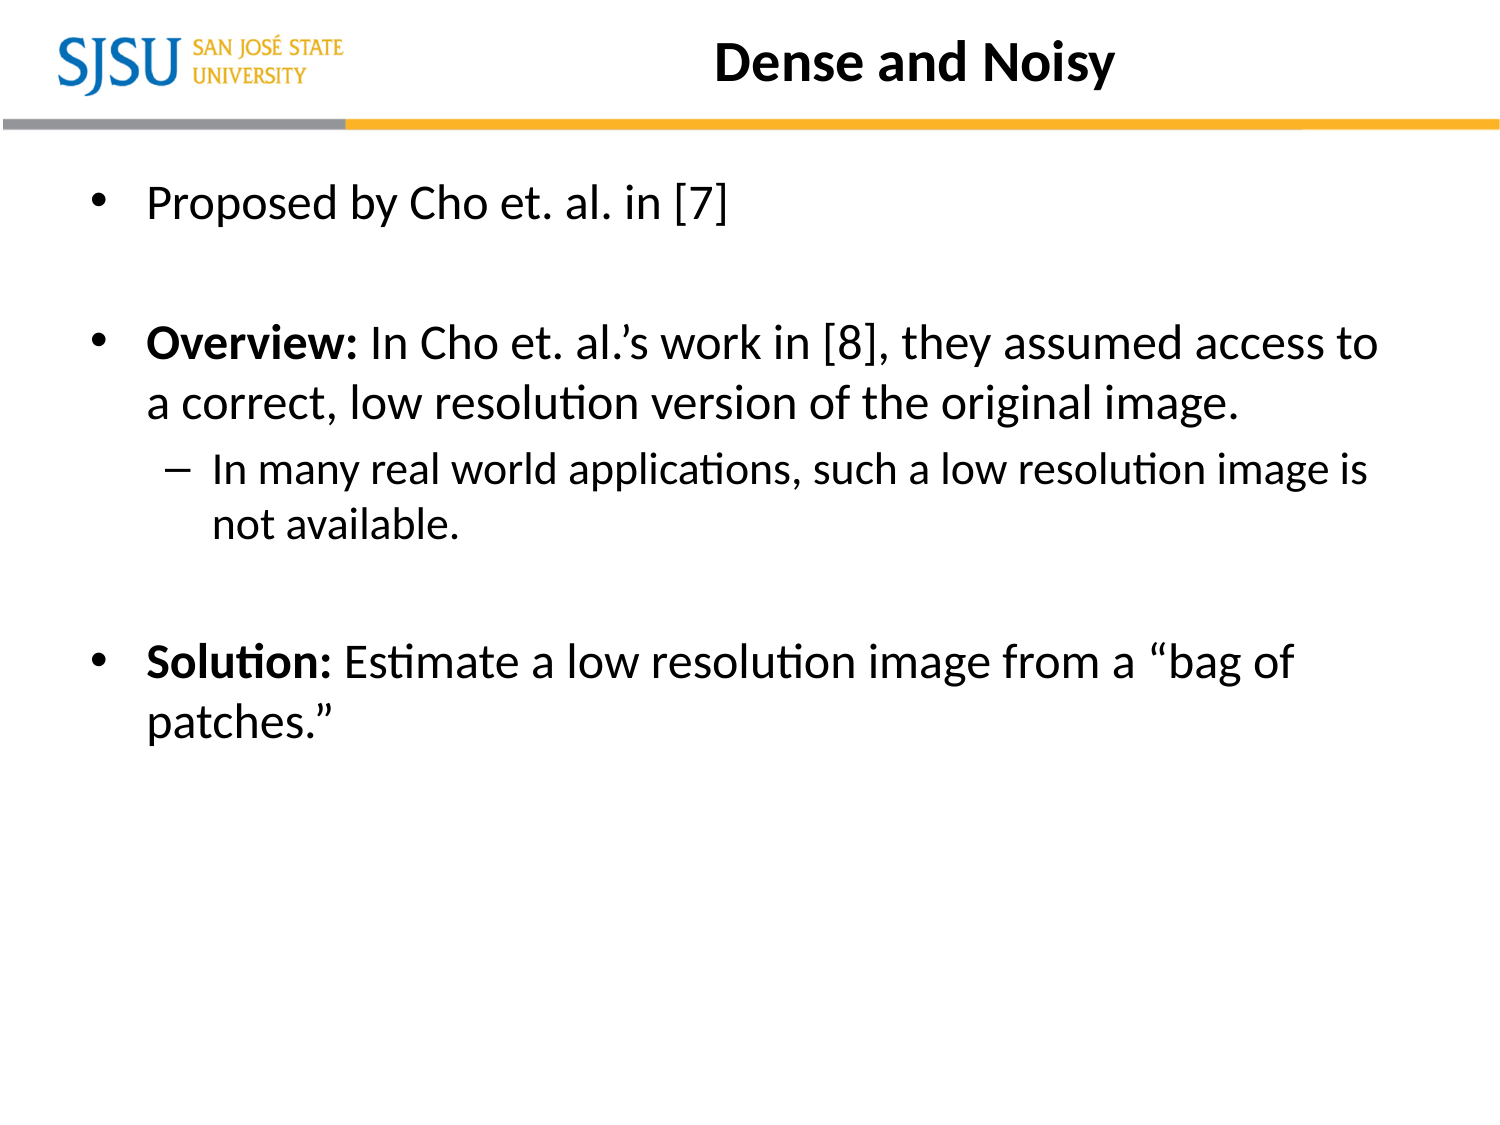

# Dense and Noisy
Proposed by Cho et. al. in [7]

Overview: In Cho et. al.’s work in [8], they assumed access to a correct, low resolution version of the original image.
In many real world applications, such a low resolution image is not available.

Solution: Estimate a low resolution image from a “bag of patches.”